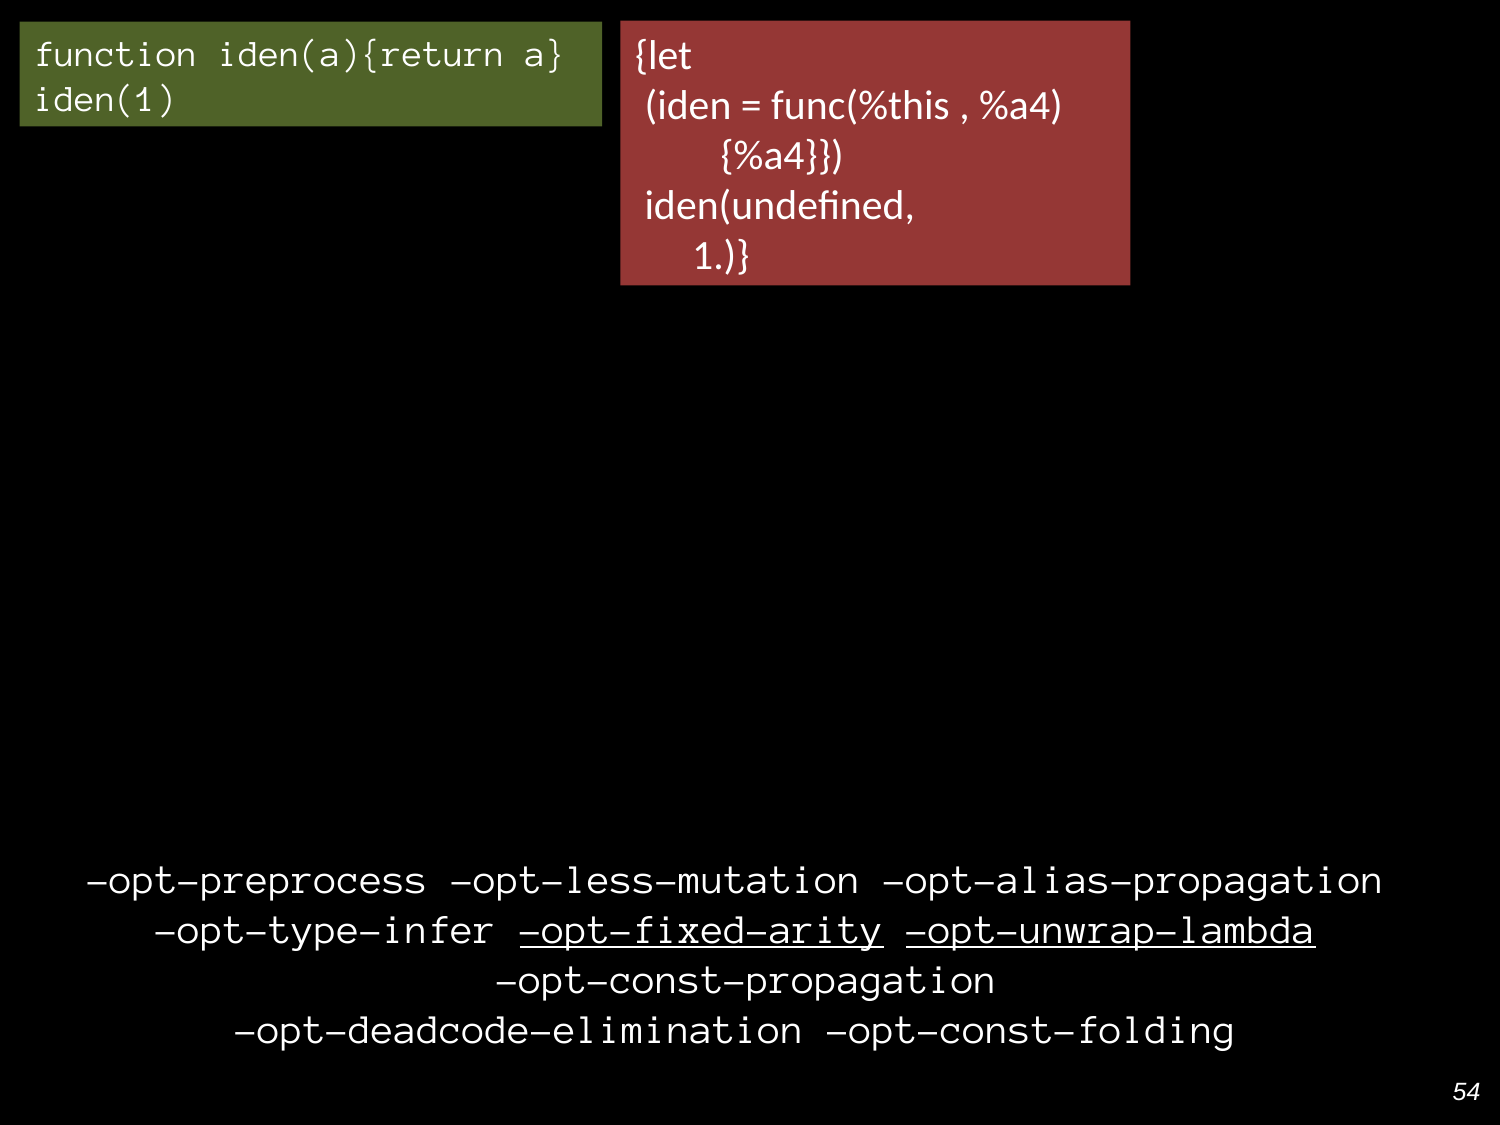

{let
 (iden = func(%this , %a4)
         {%a4}})
 iden(undefined,
      1.)}
function iden(a){return a}
iden(1)
-opt-preprocess -opt-less-mutation -opt-alias-propagation
-opt-type-infer -opt-fixed-arity -opt-unwrap-lambda
-opt-const-propagation
-opt-deadcode-elimination -opt-const-folding
54